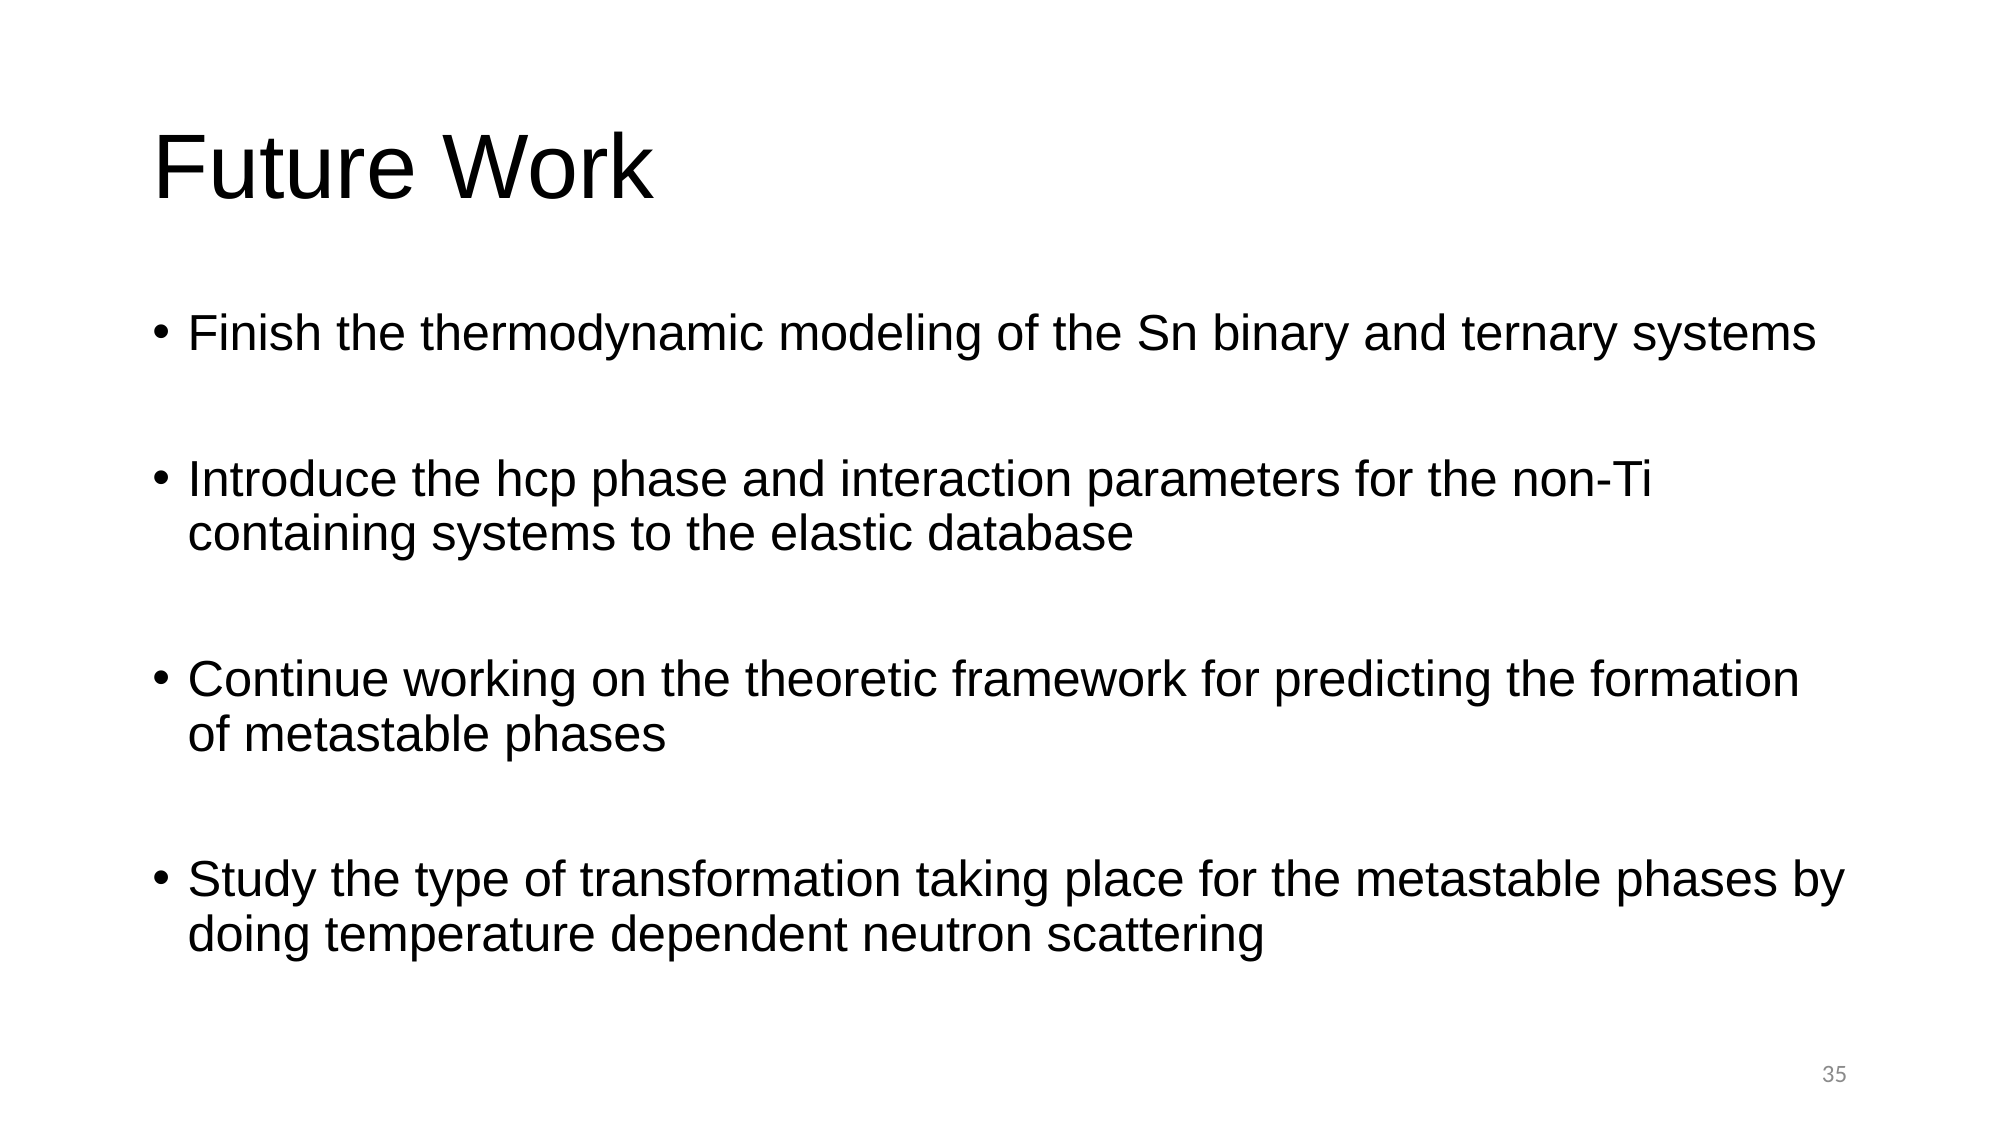

# Future Work
Finish the thermodynamic modeling of the Sn binary and ternary systems

Introduce the hcp phase and interaction parameters for the non-Ti containing systems to the elastic database

Continue working on the theoretic framework for predicting the formation of metastable phases

Study the type of transformation taking place for the metastable phases by doing temperature dependent neutron scattering
35